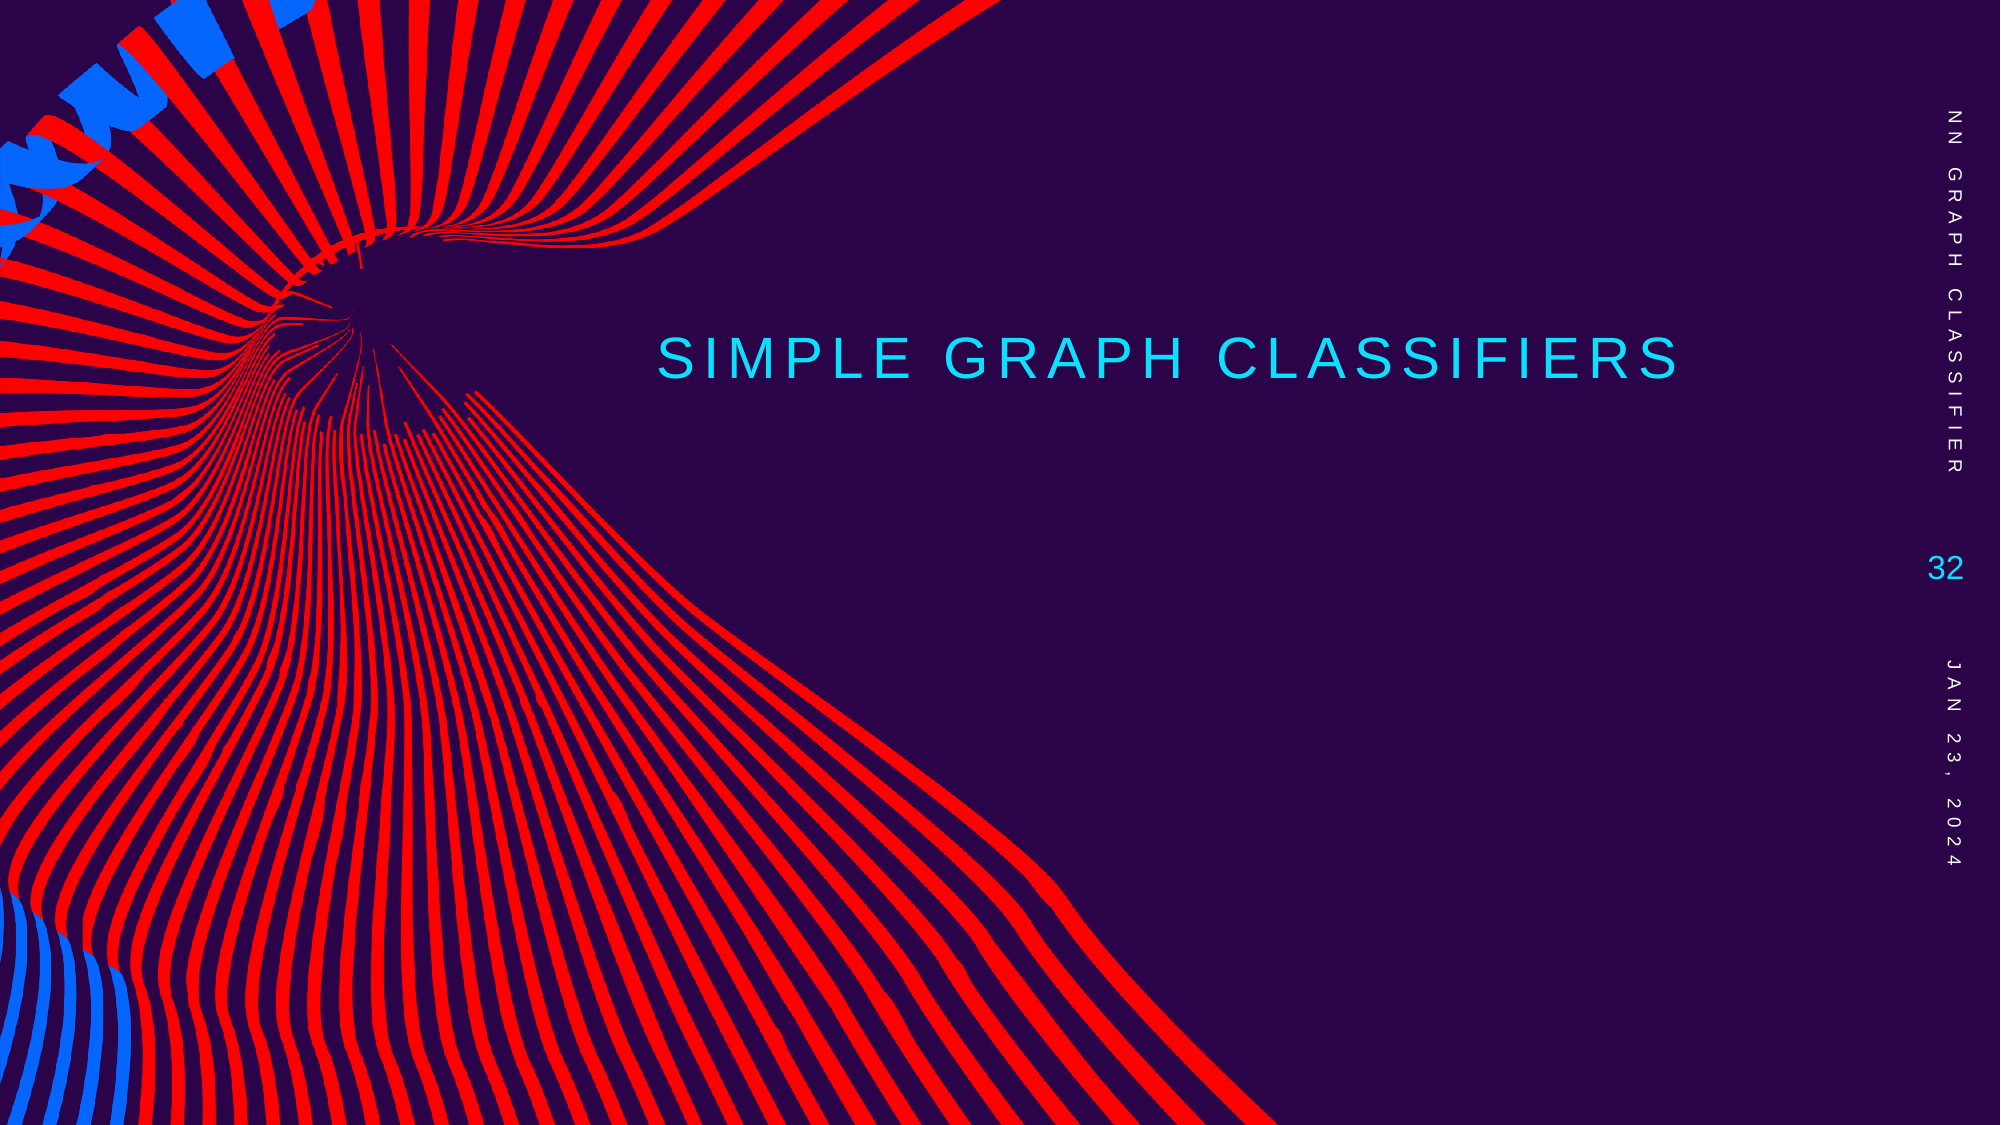

NN Graph Classifier
# Simple graph classifiers
32
Jan 23, 2024